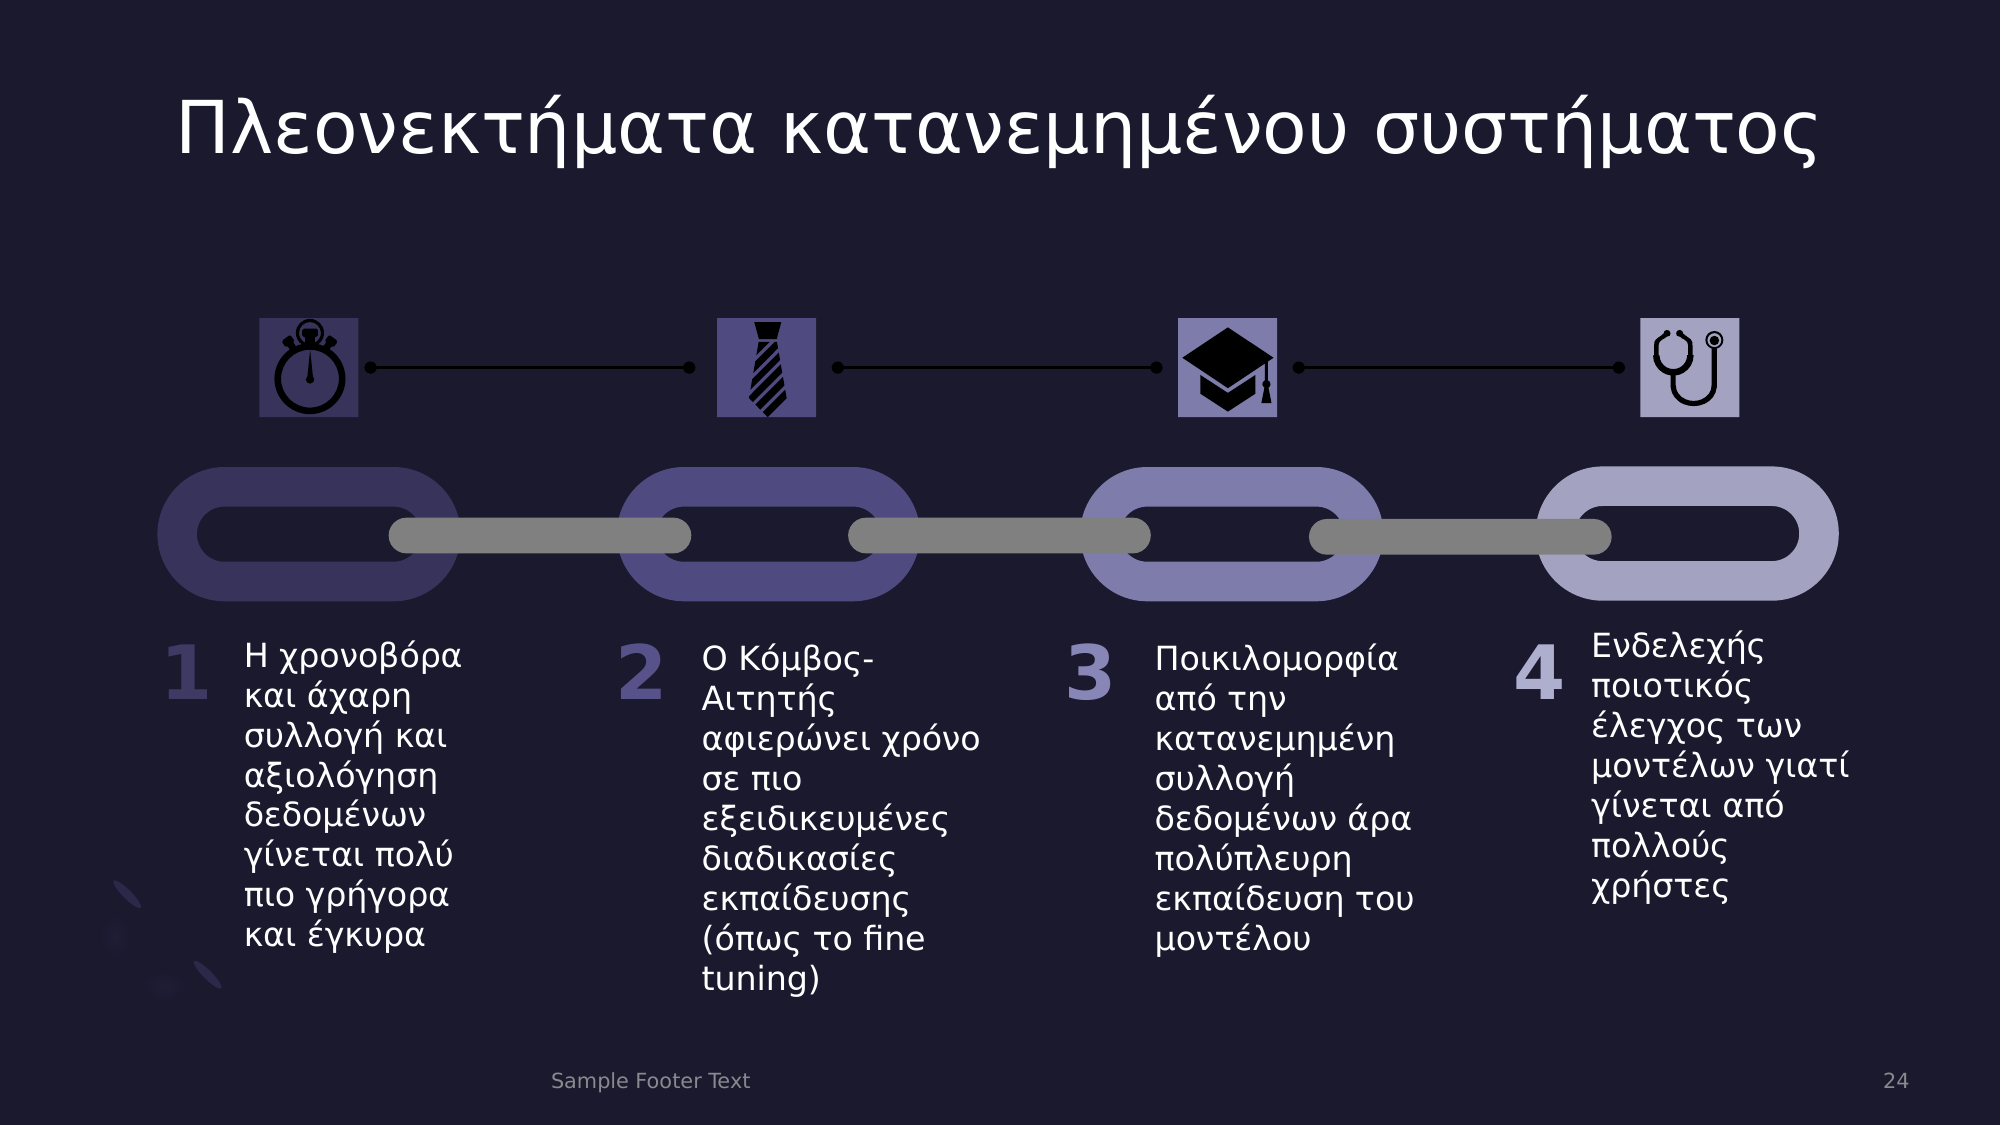

# Πλεονεκτήματα κατανεμημένου συστήματος

1
Η χρονοβόρα και άχαρη συλλογή και αξιολόγηση δεδομένων γίνεται πολύ πιο γρήγορα και έγκυρα
2
Ο Κόμβος-Αιτητής αφιερώνει χρόνο σε πιο εξειδικευμένες διαδικασίες εκπαίδευσης (όπως το fine tuning)
3
Ποικιλομορφία από την κατανεμημένη συλλογή δεδομένων άρα πολύπλευρη εκπαίδευση του μοντέλου
4
Ενδελεχής ποιοτικός έλεγχος των μοντέλων γιατί γίνεται από πολλούς χρήστες
Sample Footer Text
24